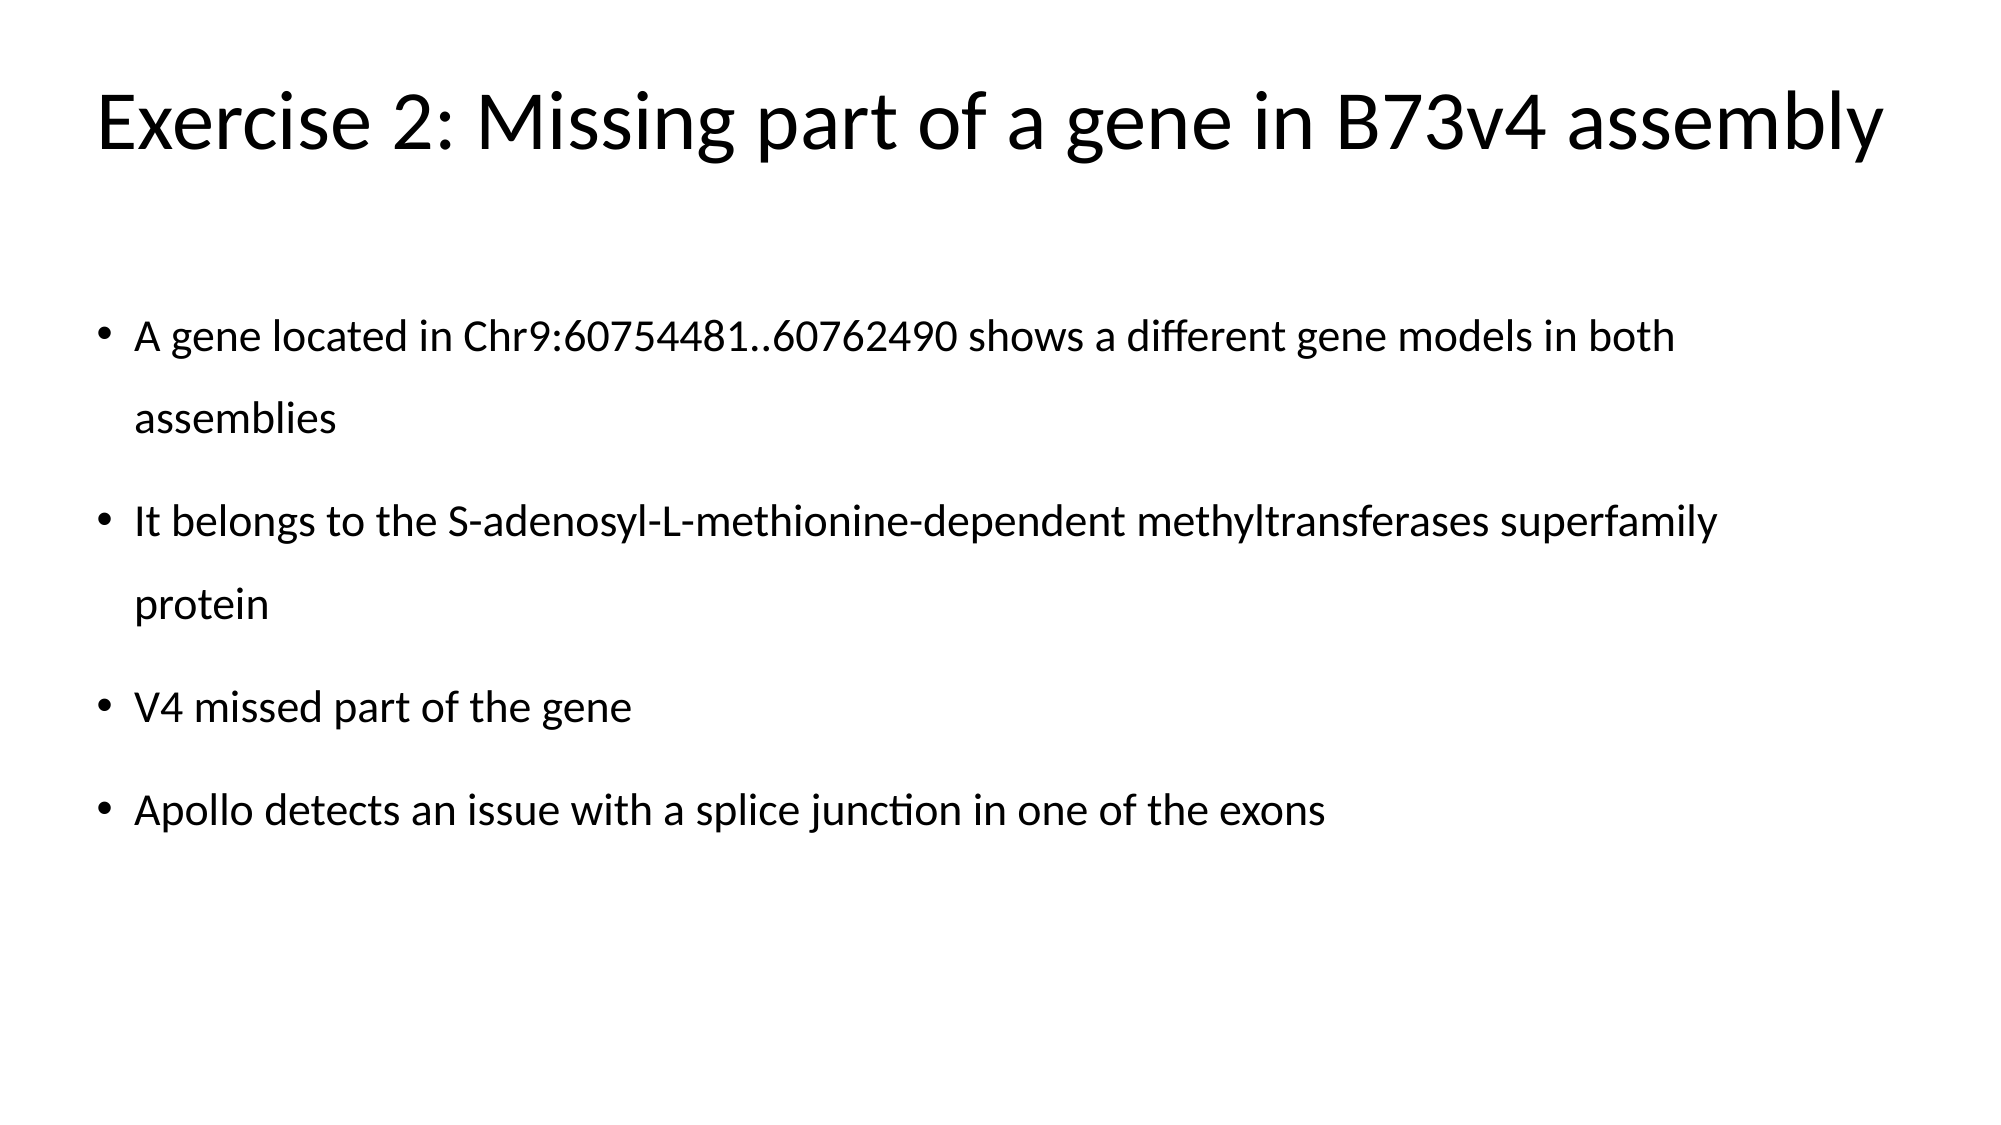

# Exercise 2: Missing part of a gene in B73v4 assembly

A gene located in Chr9:60754481..60762490 shows a different gene models in both assemblies
It belongs to the S-adenosyl-L-methionine-dependent methyltransferases superfamily protein
V4 missed part of the gene
Apollo detects an issue with a splice junction in one of the exons